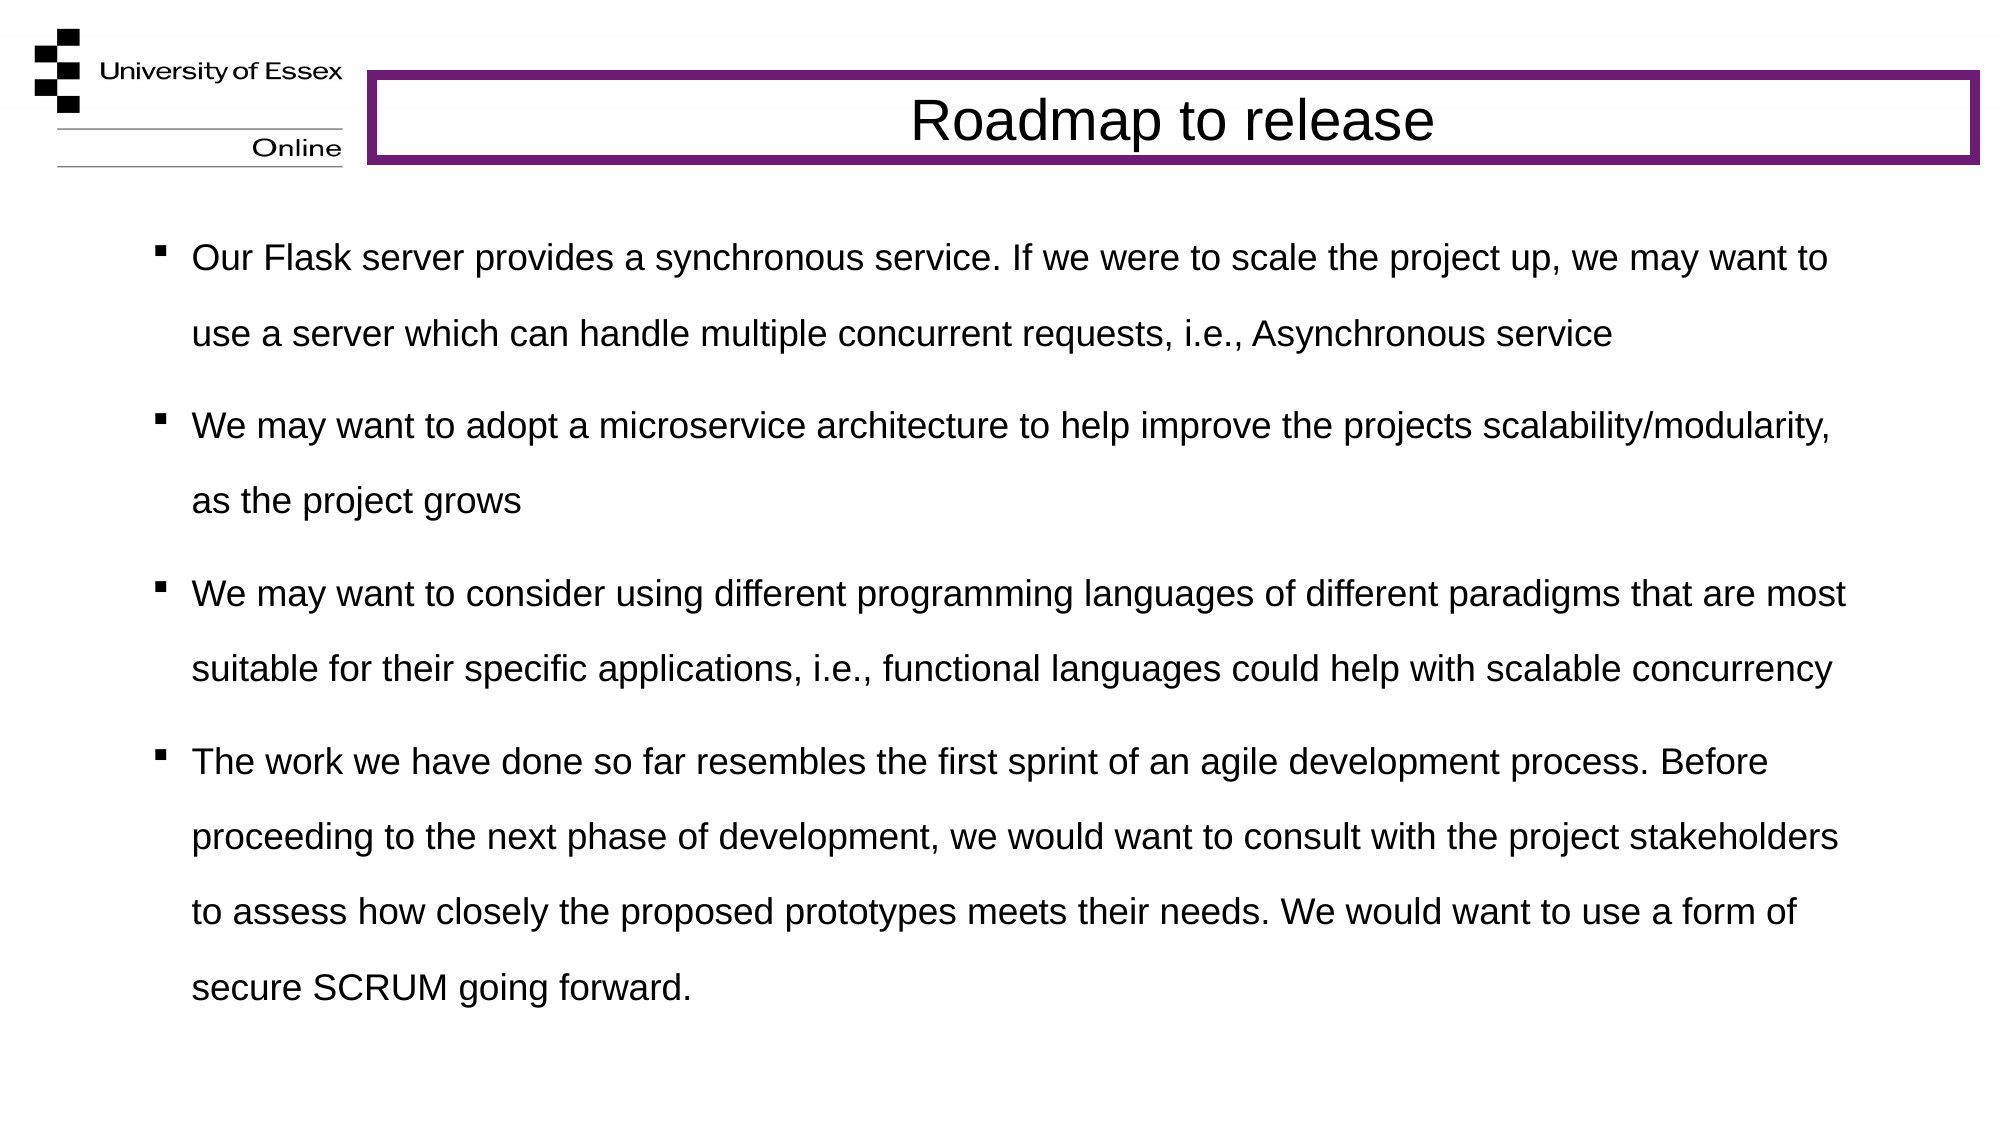

Roadmap to release
Our Flask server provides a synchronous service. If we were to scale the project up, we may want to use a server which can handle multiple concurrent requests, i.e., Asynchronous service
We may want to adopt a microservice architecture to help improve the projects scalability/modularity, as the project grows
We may want to consider using different programming languages of different paradigms that are most suitable for their specific applications, i.e., functional languages could help with scalable concurrency
The work we have done so far resembles the first sprint of an agile development process. Before proceeding to the next phase of development, we would want to consult with the project stakeholders to assess how closely the proposed prototypes meets their needs. We would want to use a form of secure SCRUM going forward.